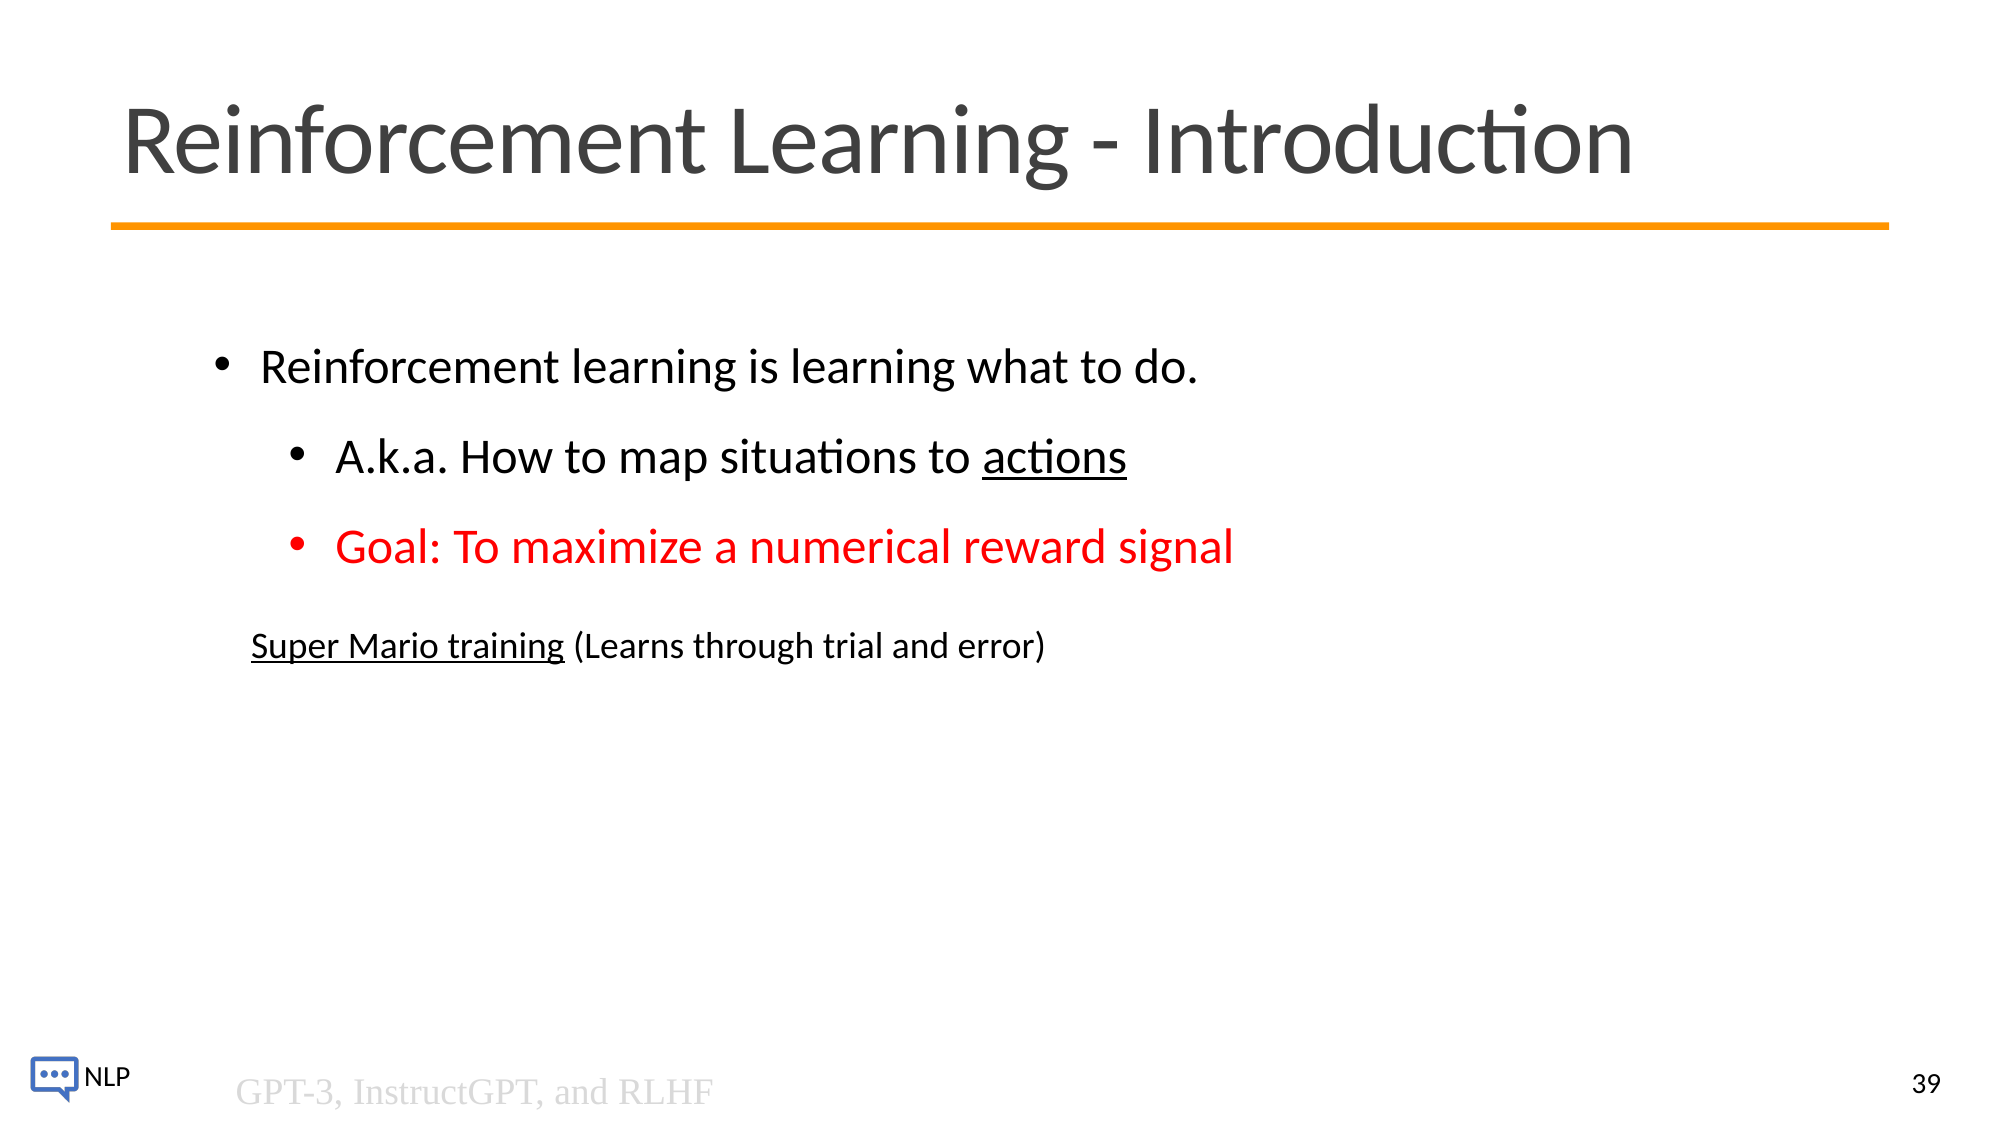

# Reinforcement Learning - Introduction
Reinforcement learning is learning what to do.
A.k.a. How to map situations to actions
Goal: To maximize a numerical reward signal
Super Mario training (Learns through trial and error)
39
GPT-3, InstructGPT, and RLHF